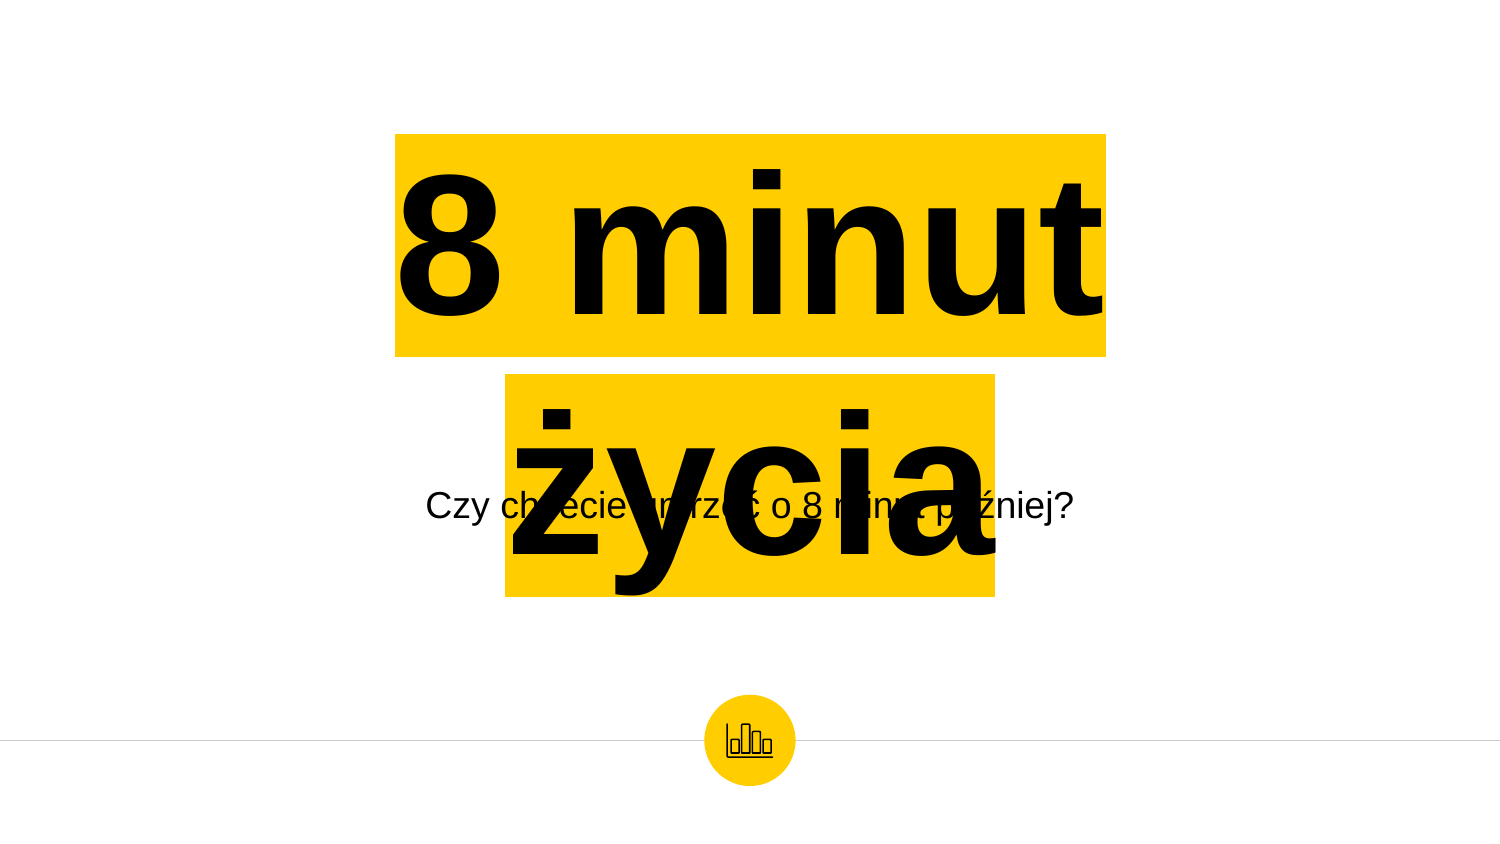

8 minut życia
Czy chcecie umrzeć o 8 minut później?